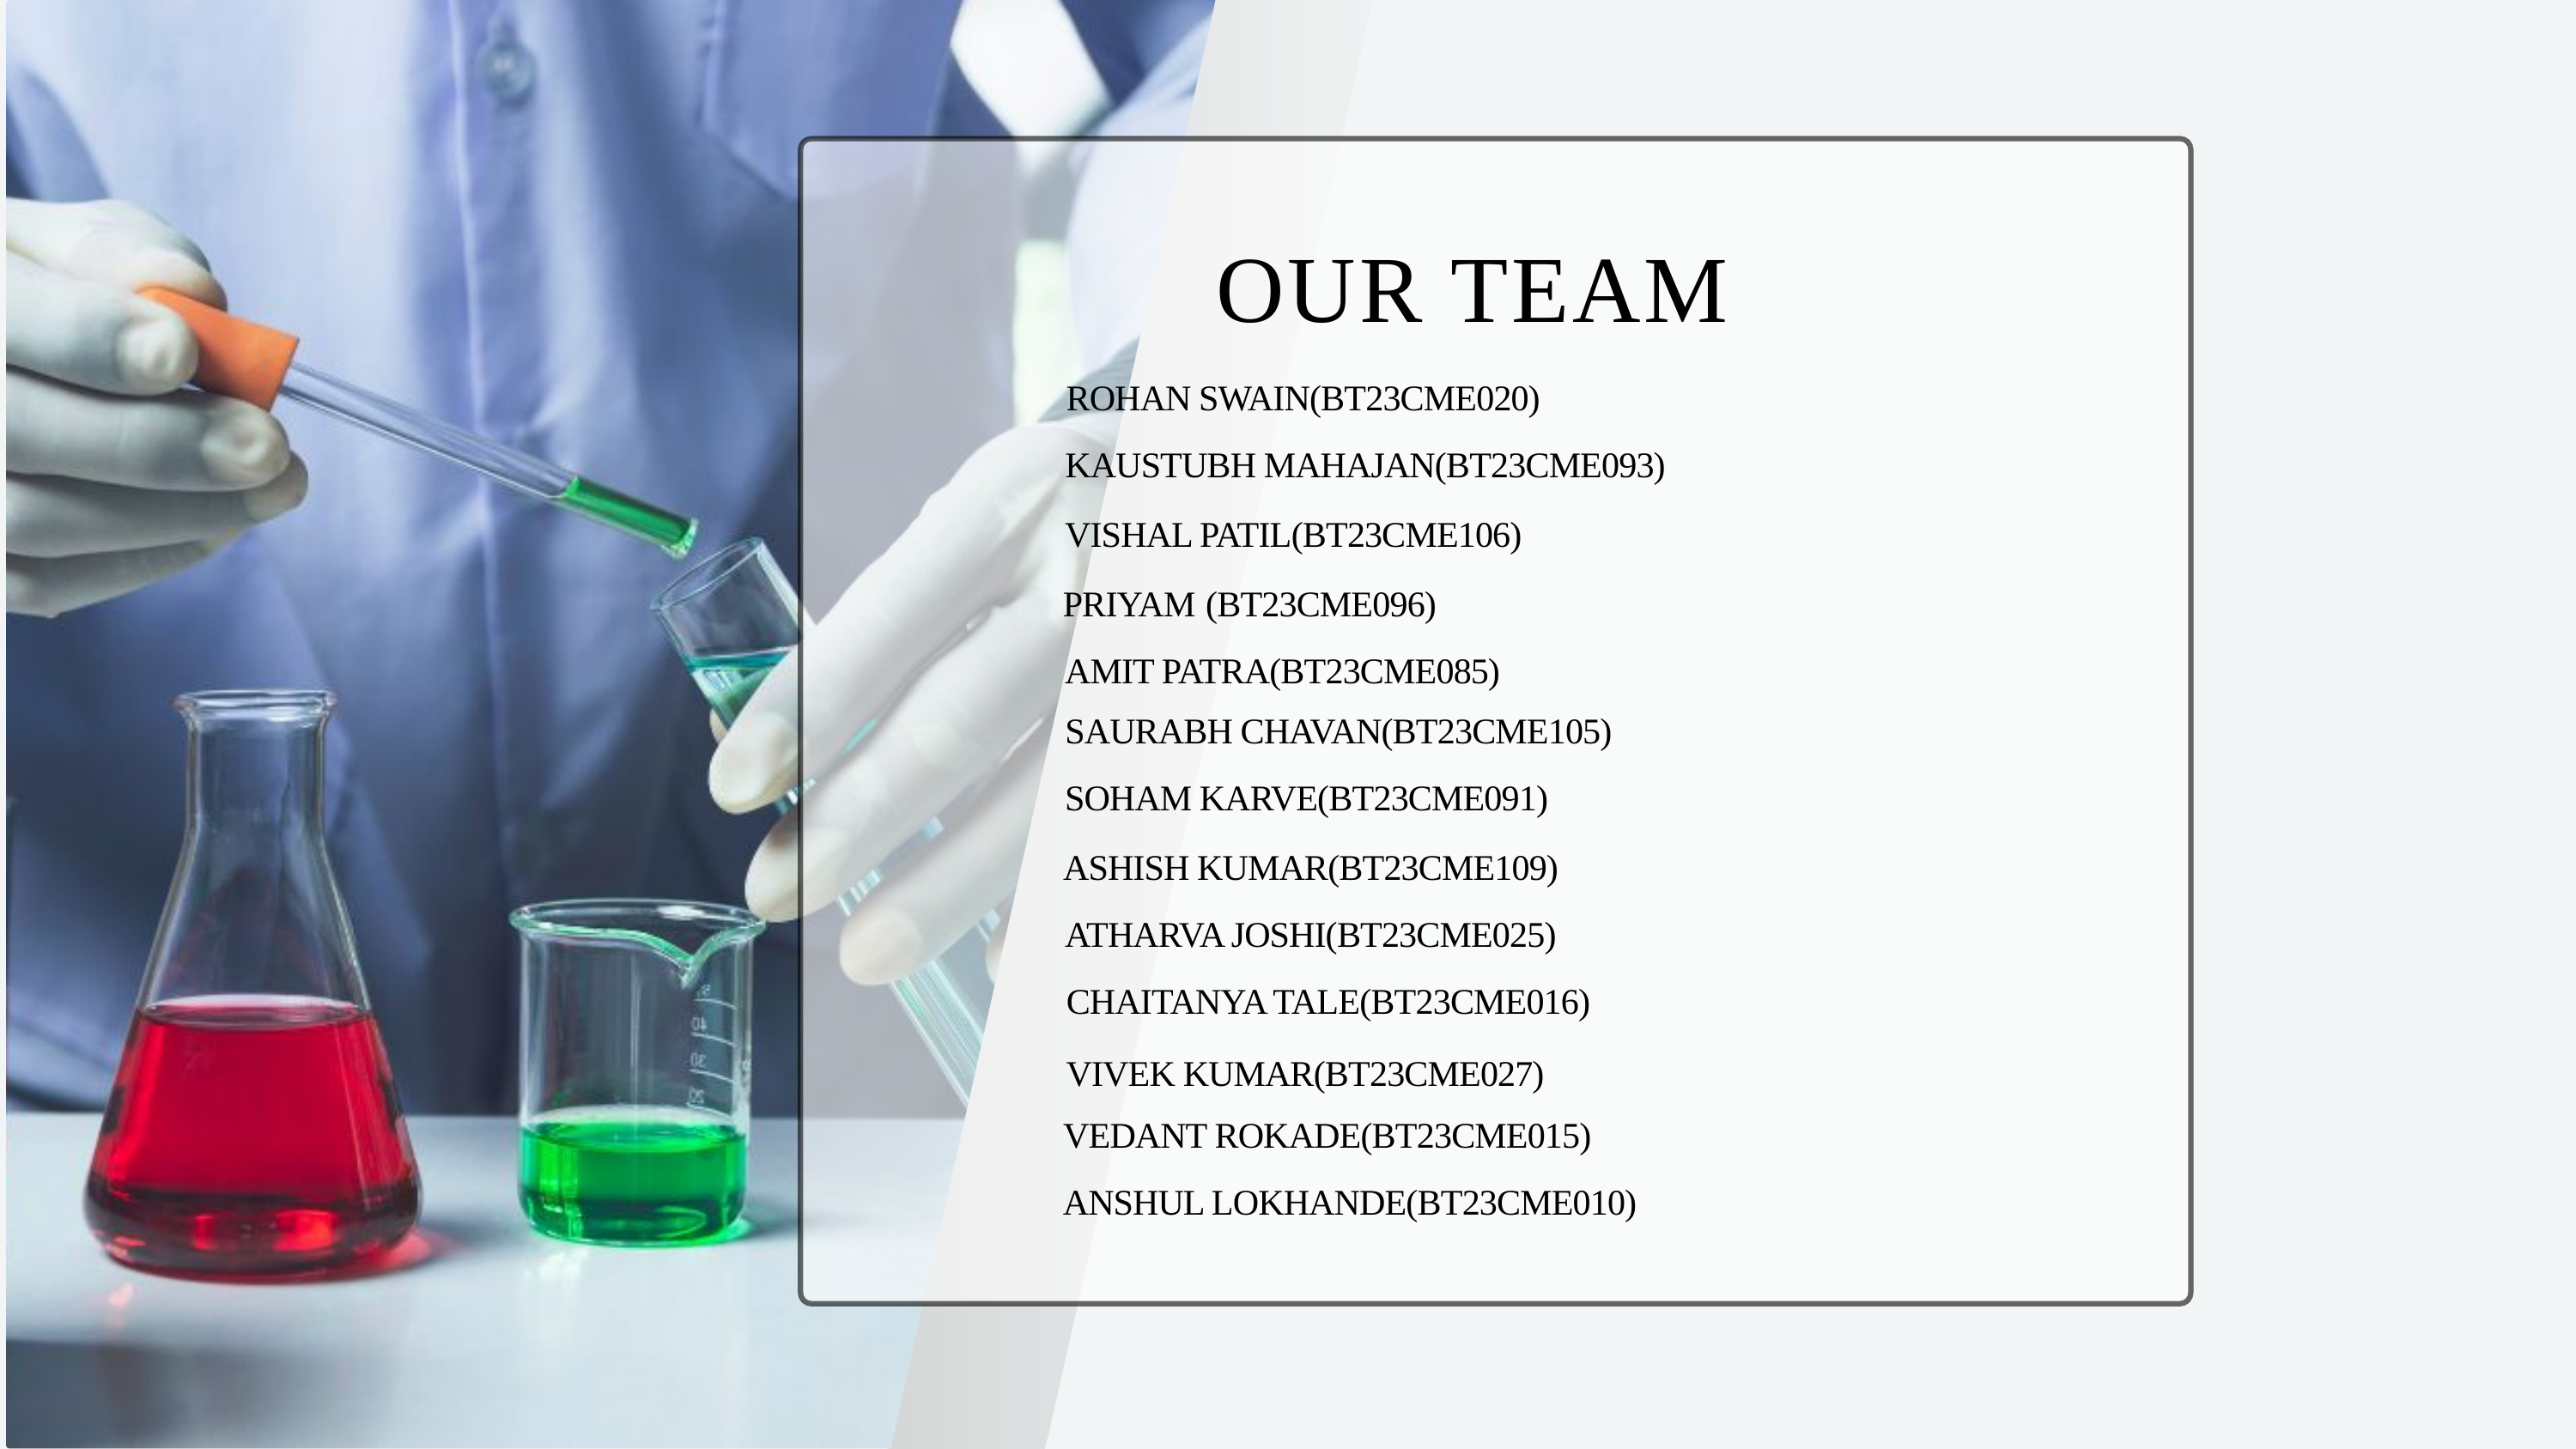

OUR TEAM
ROHAN SWAIN(BT23CME020)
KAUSTUBH MAHAJAN(BT23CME093)
VISHAL PATIL(BT23CME106)
PRIYAM (BT23CME096)
AMIT PATRA(BT23CME085)
SAURABH CHAVAN(BT23CME105)
SOHAM KARVE(BT23CME091)
ASHISH KUMAR(BT23CME109)
ATHARVA JOSHI(BT23CME025)
CHAITANYA TALE(BT23CME016)
VIVEK KUMAR(BT23CME027)
VEDANT ROKADE(BT23CME015)
ANSHUL LOKHANDE(BT23CME010)